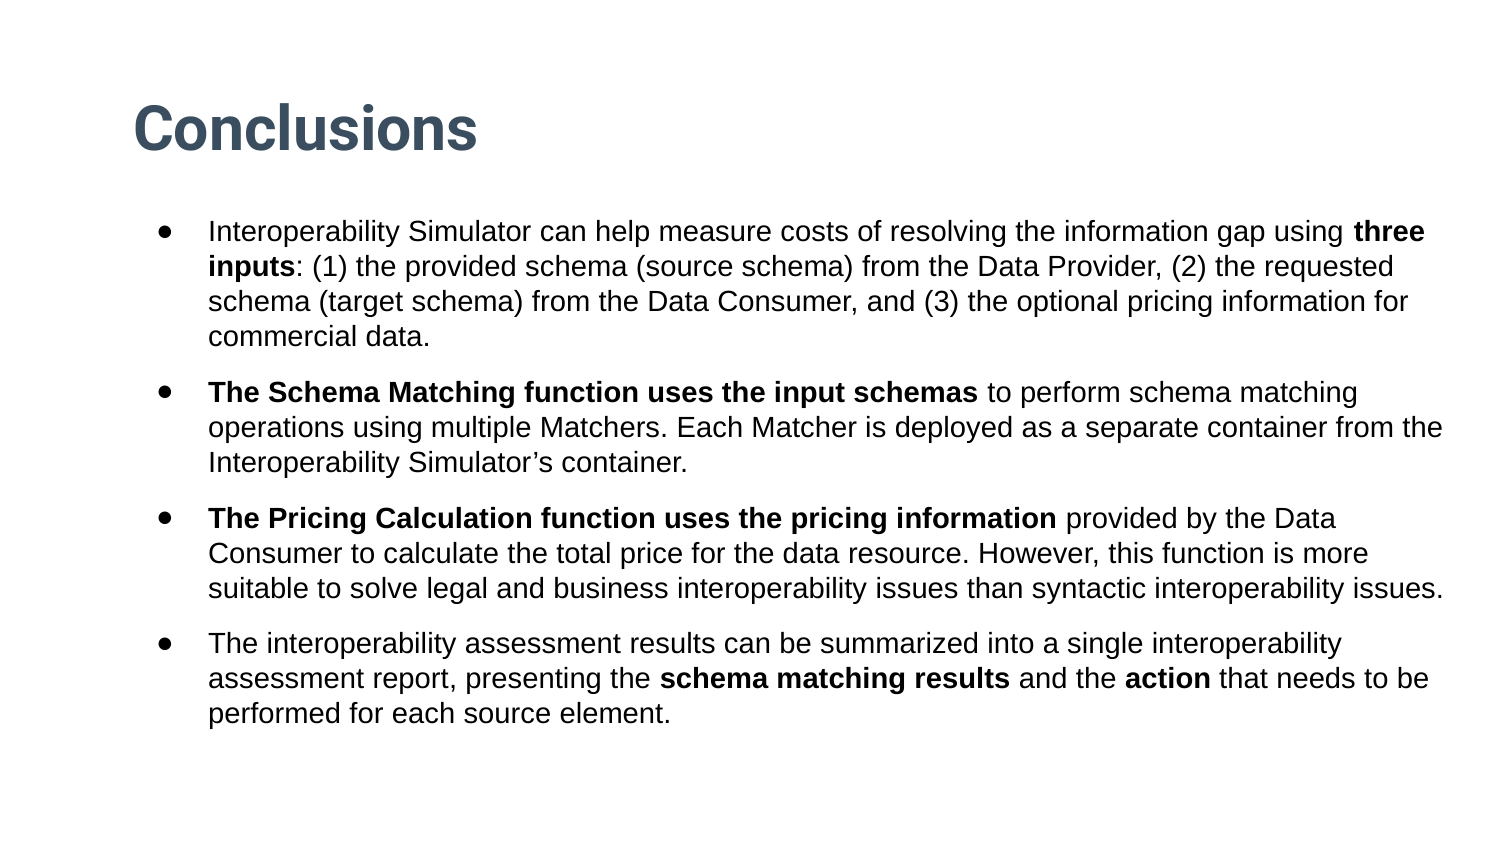

# Conclusions
Interoperability Simulator can help measure costs of resolving the information gap using three inputs: (1) the provided schema (source schema) from the Data Provider, (2) the requested schema (target schema) from the Data Consumer, and (3) the optional pricing information for commercial data.
The Schema Matching function uses the input schemas to perform schema matching operations using multiple Matchers. Each Matcher is deployed as a separate container from the Interoperability Simulator’s container.
The Pricing Calculation function uses the pricing information provided by the Data Consumer to calculate the total price for the data resource. However, this function is more suitable to solve legal and business interoperability issues than syntactic interoperability issues.
The interoperability assessment results can be summarized into a single interoperability assessment report, presenting the schema matching results and the action that needs to be performed for each source element.